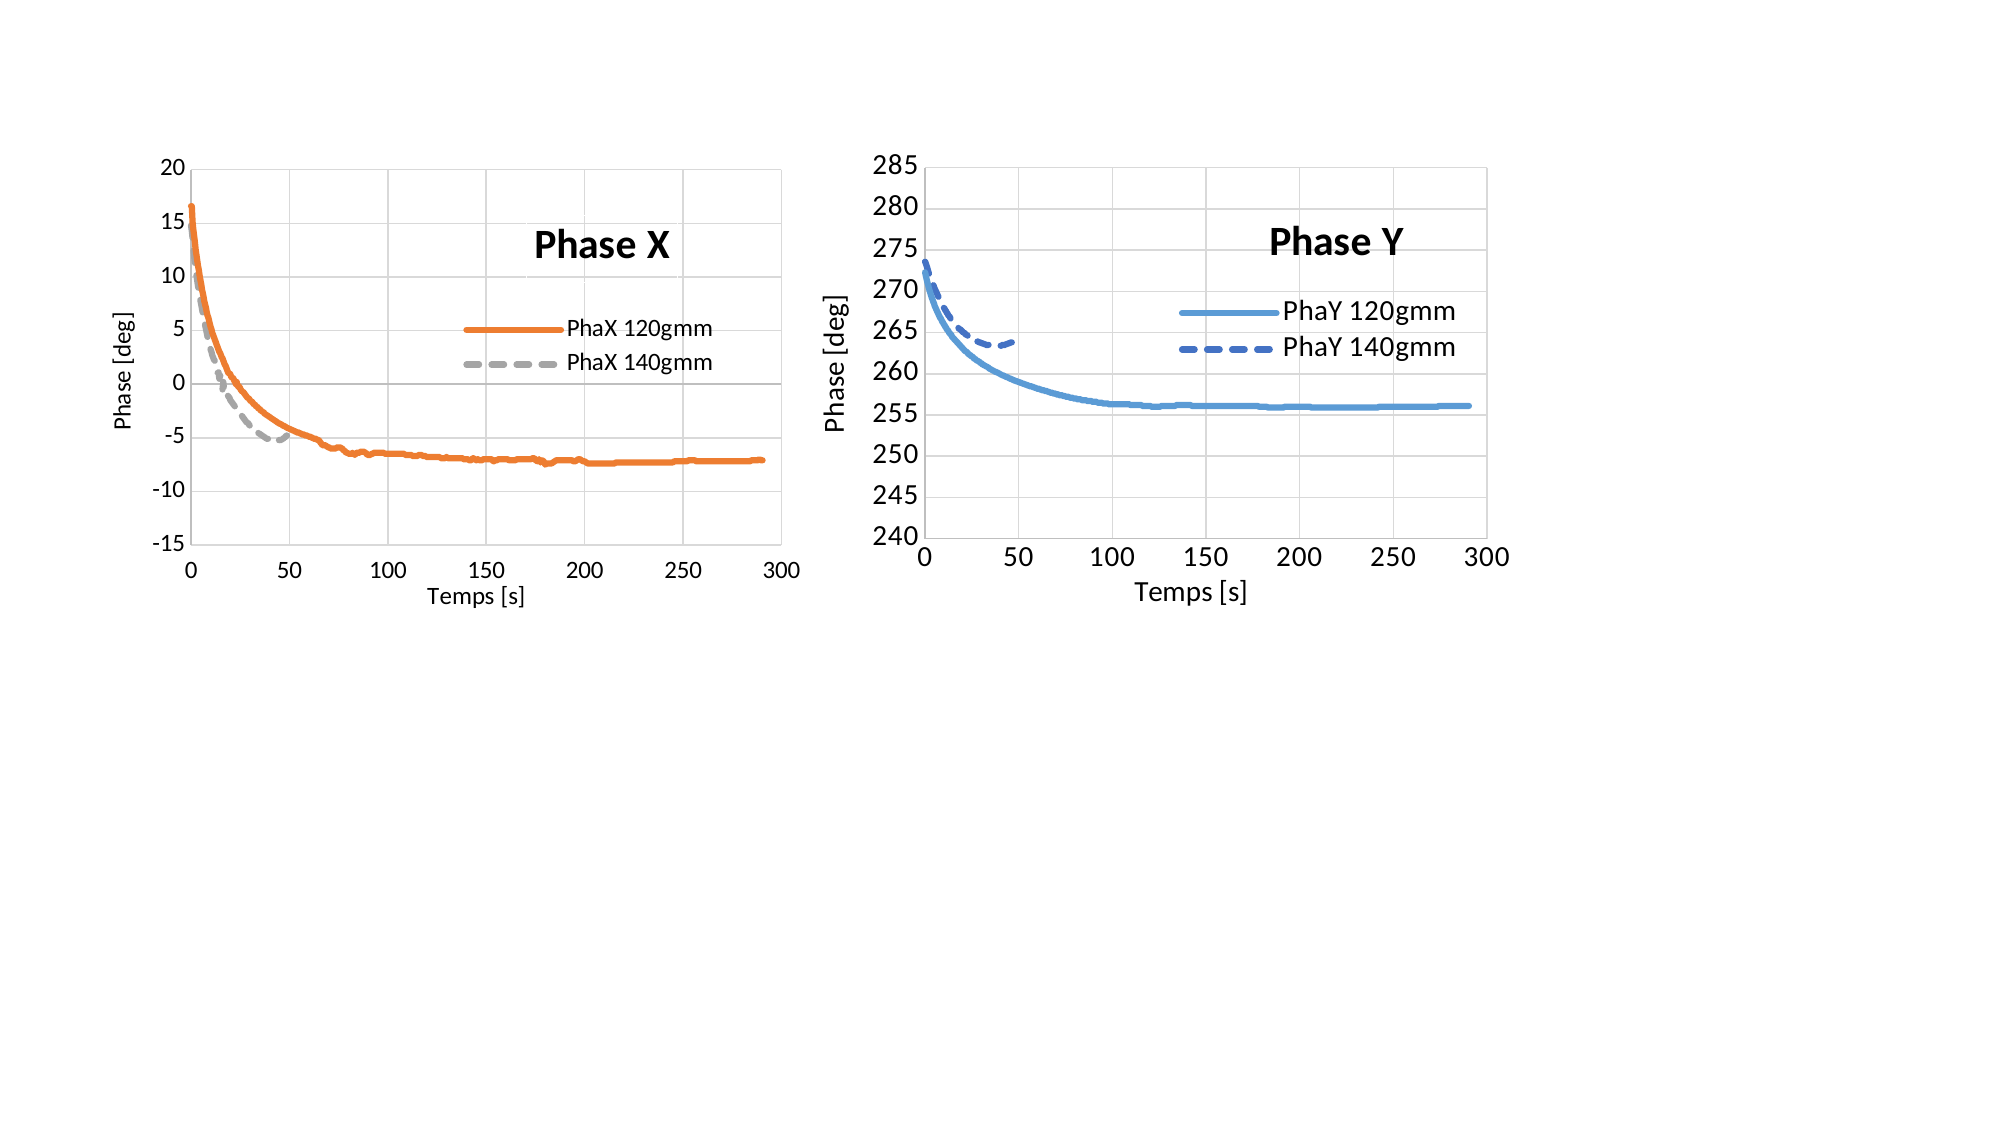

### Chart: Phase X

| Category |  |  |
|---|---|---|

### Chart: Phase Y

| Category |  |  |
|---|---|---|